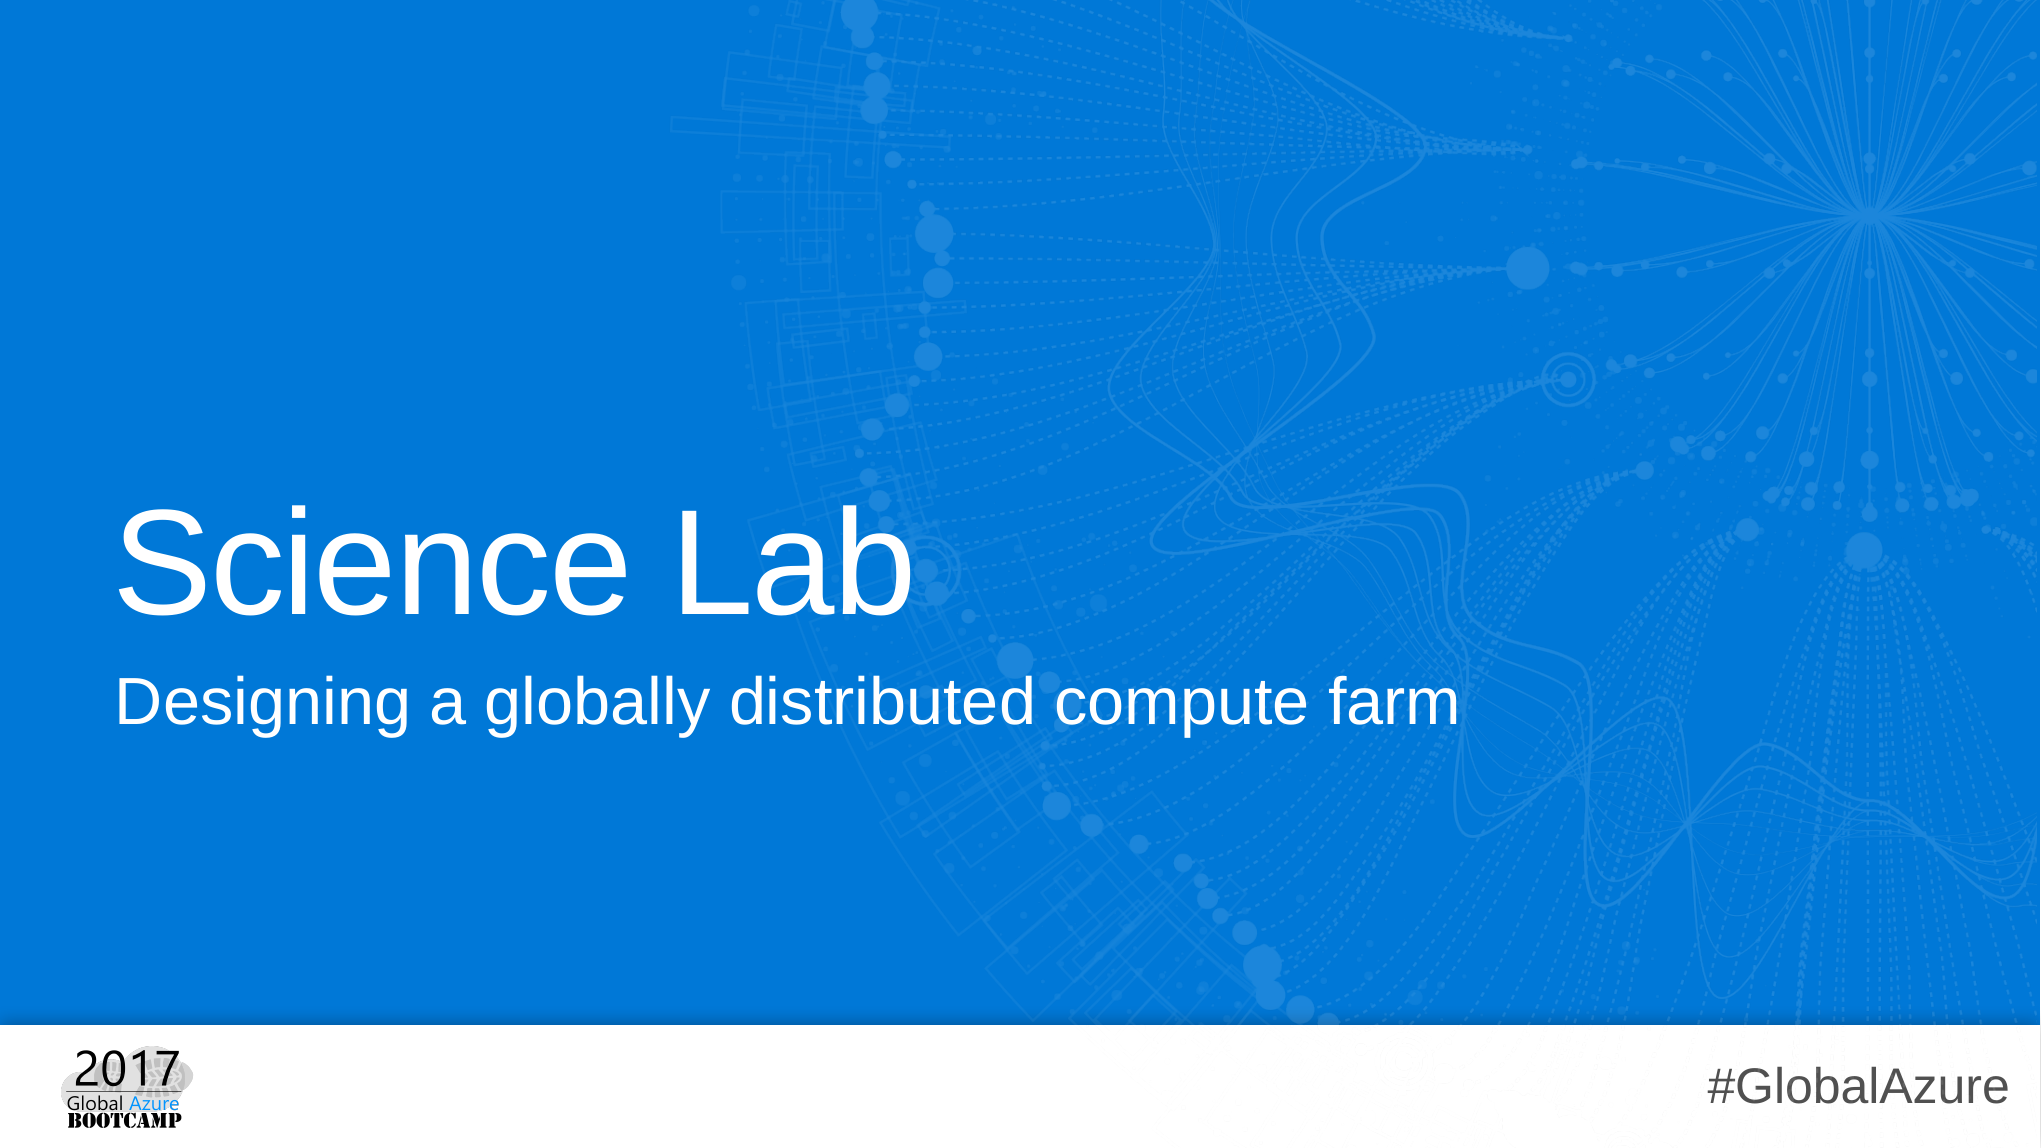

# Science Lab
Designing a globally distributed compute farm